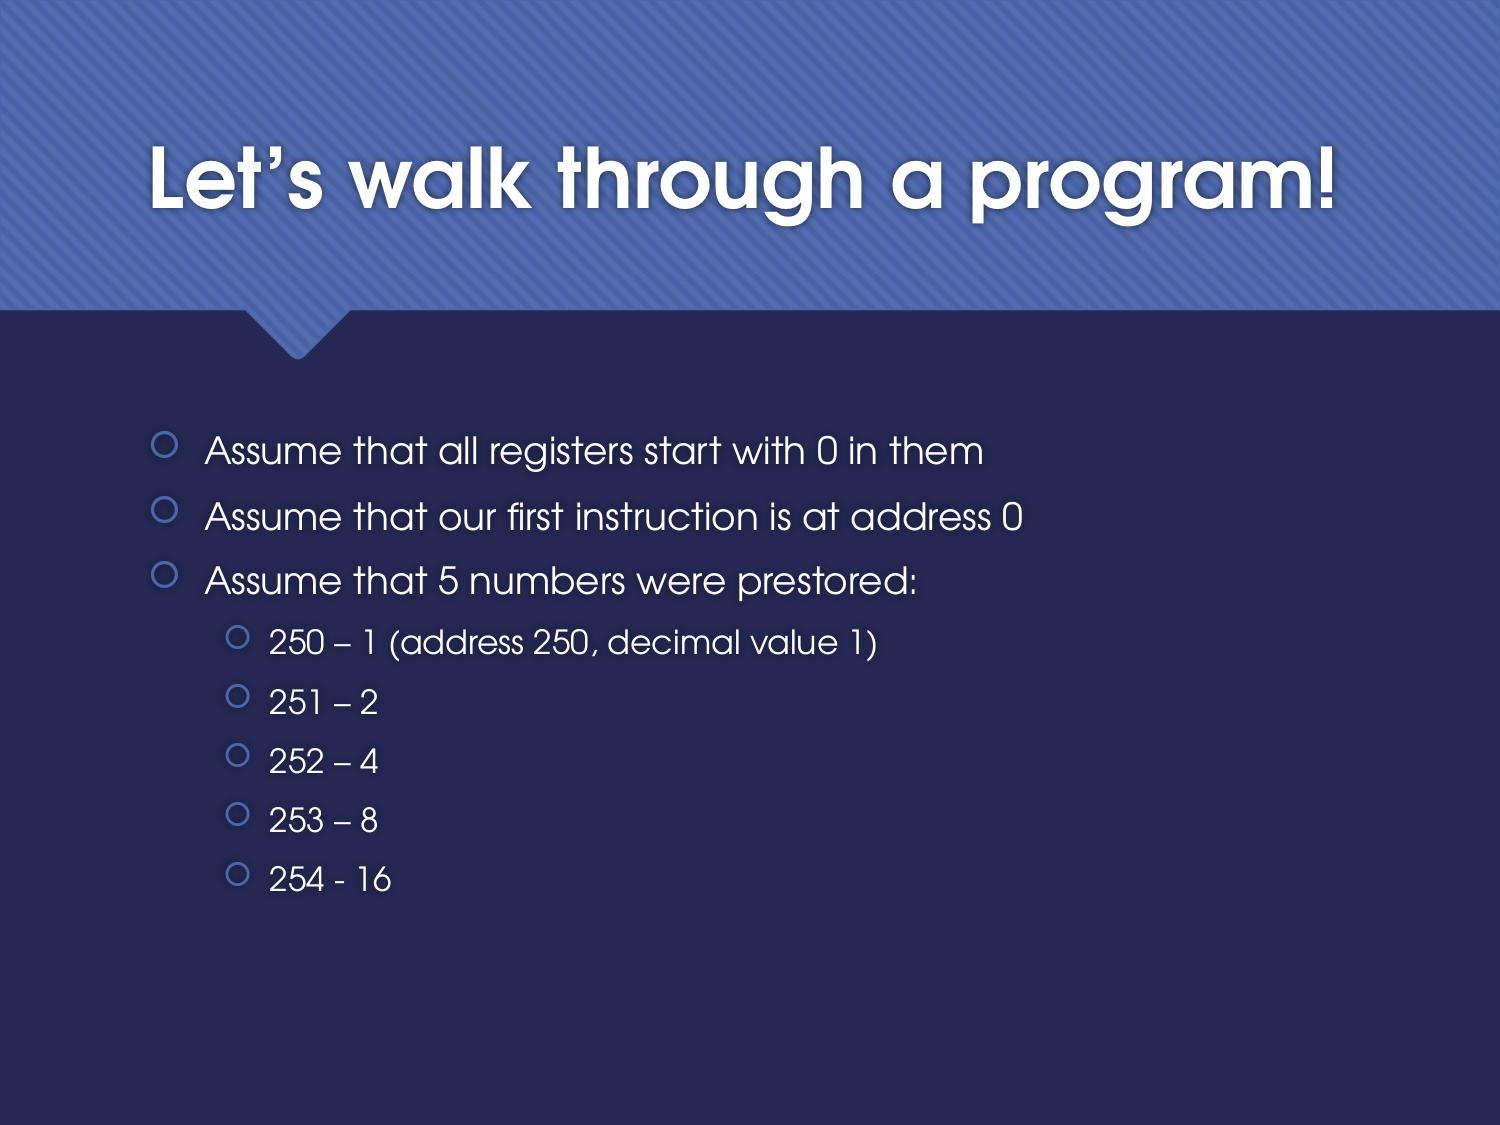

# Let’s walk through a program!
Assume that all registers start with 0 in them
Assume that our first instruction is at address 0
Assume that 5 numbers were prestored:
250 – 1 (address 250, decimal value 1)
251 – 2
252 – 4
253 – 8
254 - 16